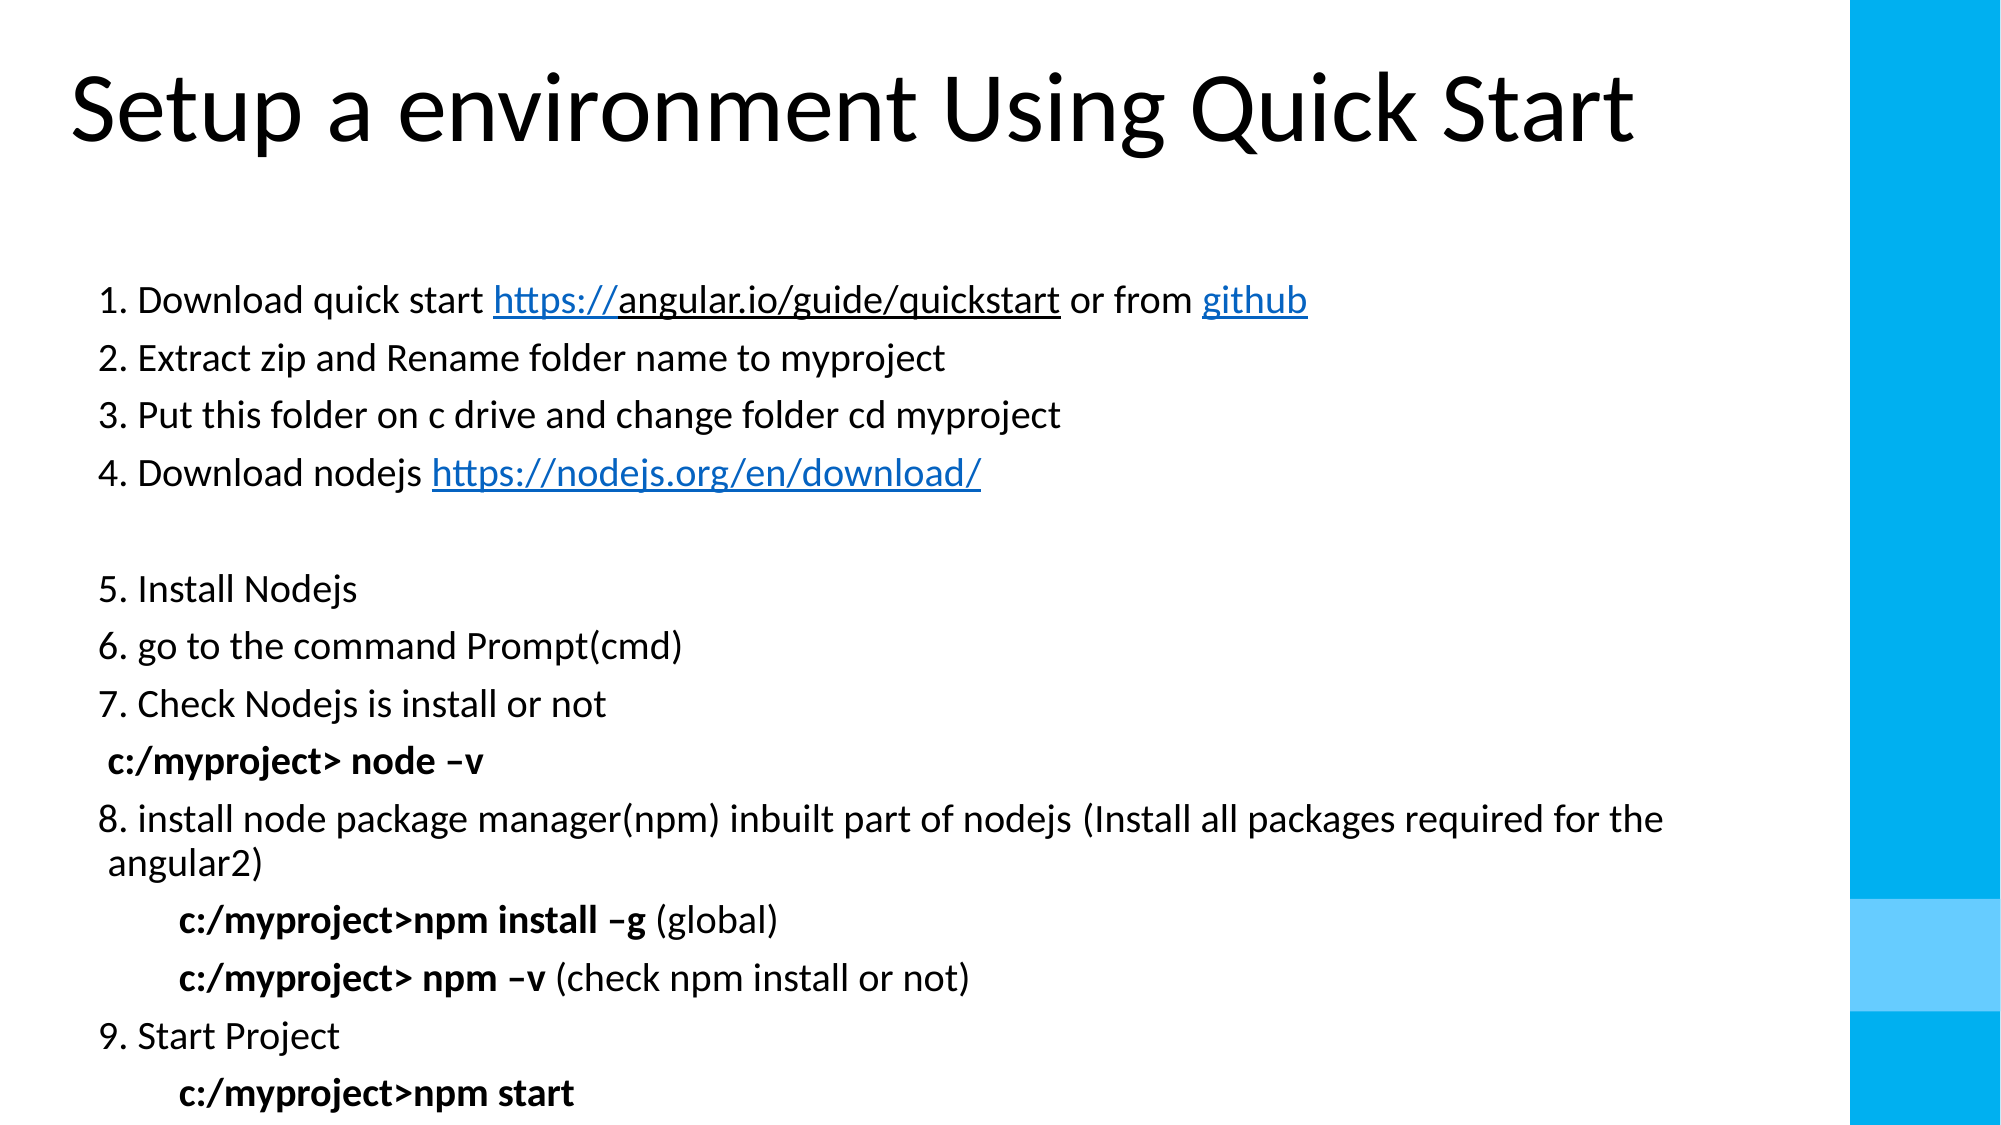

# Setup a environment Using Quick Start

   1. Download quick start https://angular.io/guide/quickstart or from github
   2. Extract zip and Rename folder name to myproject
   3. Put this folder on c drive and change folder cd myproject
   4. Download nodejs https://nodejs.org/en/download/

   5. Install Nodejs
   6. go to the command Prompt(cmd)
   7. Check Nodejs is install or not
		c:/myproject> node –v
   8. install node package manager(npm) inbuilt part of nodejs (Install all packages required for the angular2)
            c:/myproject>npm install –g (global)
            c:/myproject> npm –v (check npm install or not)
   9. Start Project
            c:/myproject>npm start